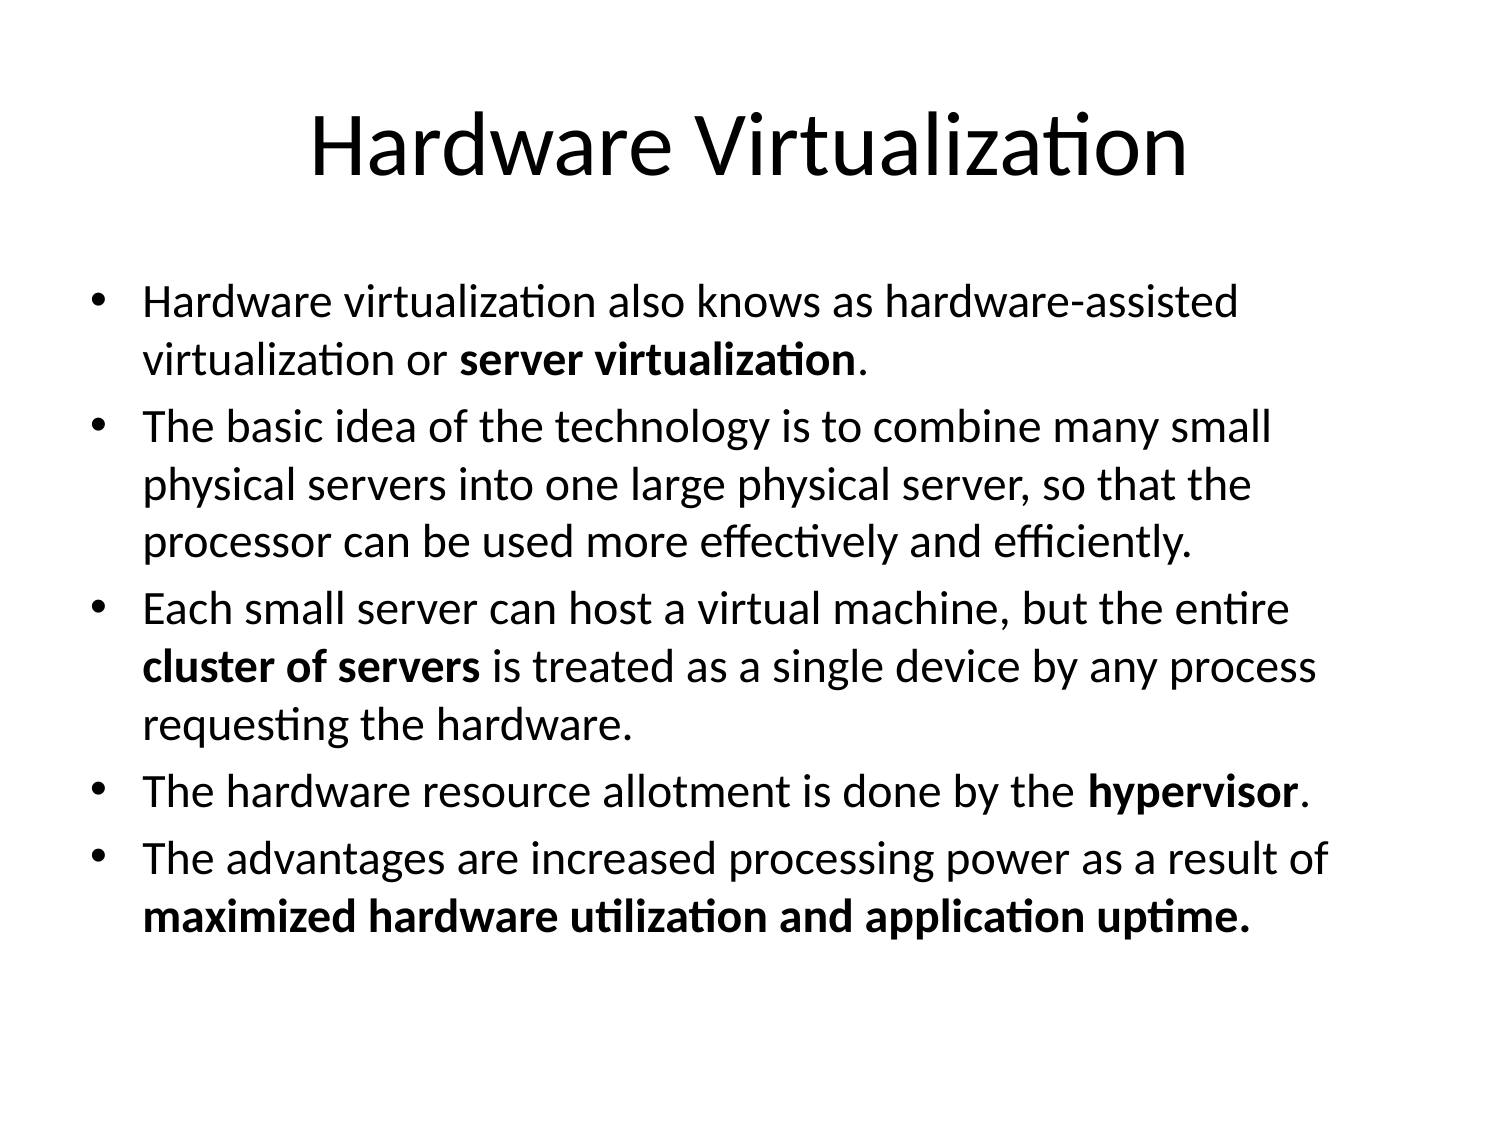

# Hardware Virtualization
Hardware virtualization also knows as hardware-assisted virtualization or server virtualization.
The basic idea of the technology is to combine many small physical servers into one large physical server, so that the processor can be used more effectively and efficiently.
Each small server can host a virtual machine, but the entire cluster of servers is treated as a single device by any process requesting the hardware.
The hardware resource allotment is done by the hypervisor.
The advantages are increased processing power as a result of maximized hardware utilization and application uptime.